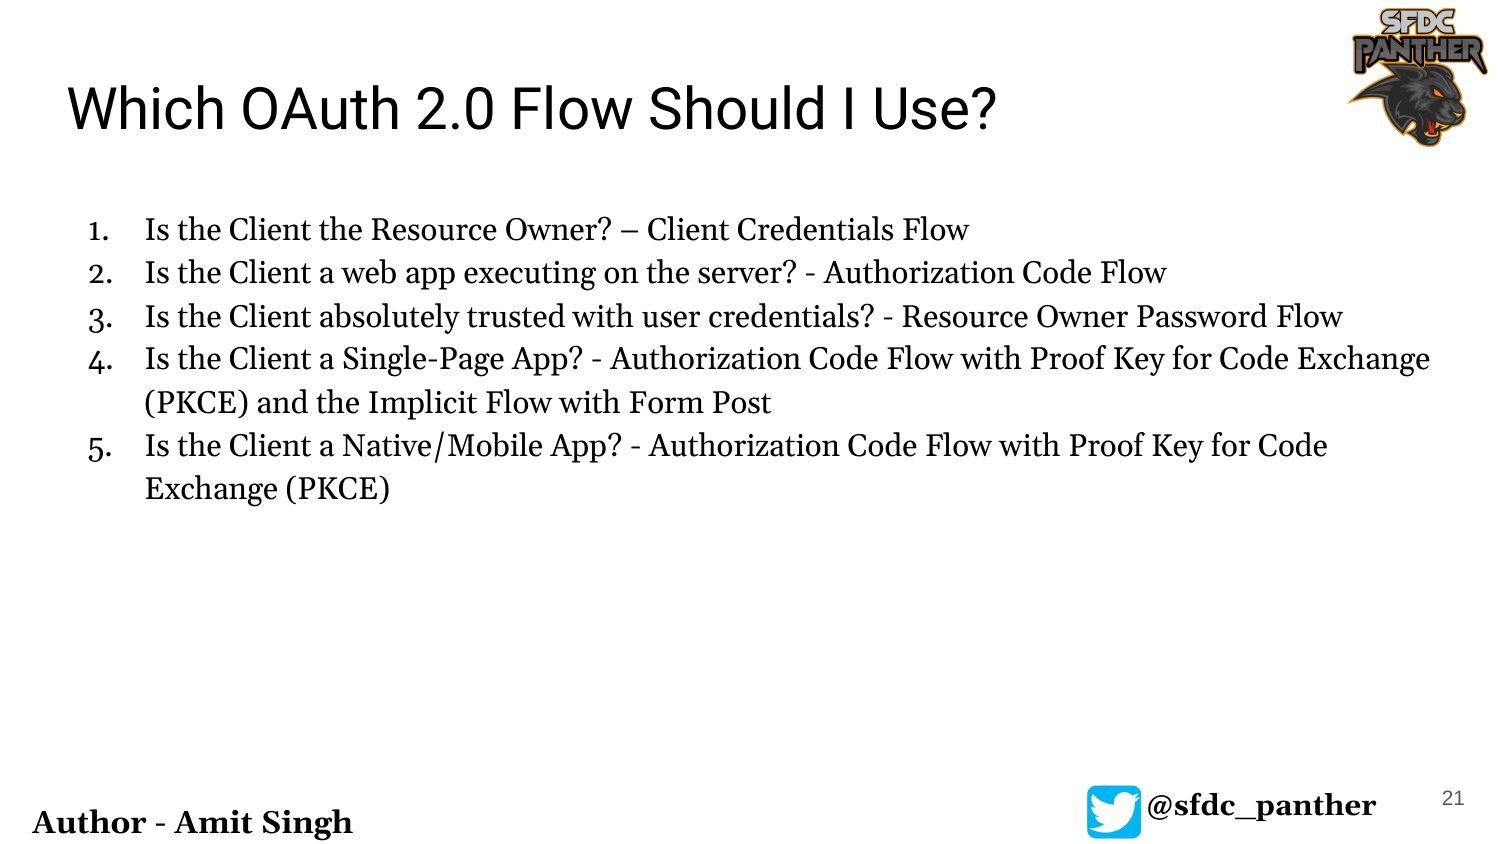

# Which OAuth 2.0 Flow Should I Use?
Is the Client the Resource Owner? – Client Credentials Flow
Is the Client a web app executing on the server? - Authorization Code Flow
Is the Client absolutely trusted with user credentials? - Resource Owner Password Flow
Is the Client a Single-Page App? - Authorization Code Flow with Proof Key for Code Exchange (PKCE) and the Implicit Flow with Form Post
Is the Client a Native/Mobile App? - Authorization Code Flow with Proof Key for Code Exchange (PKCE)
21